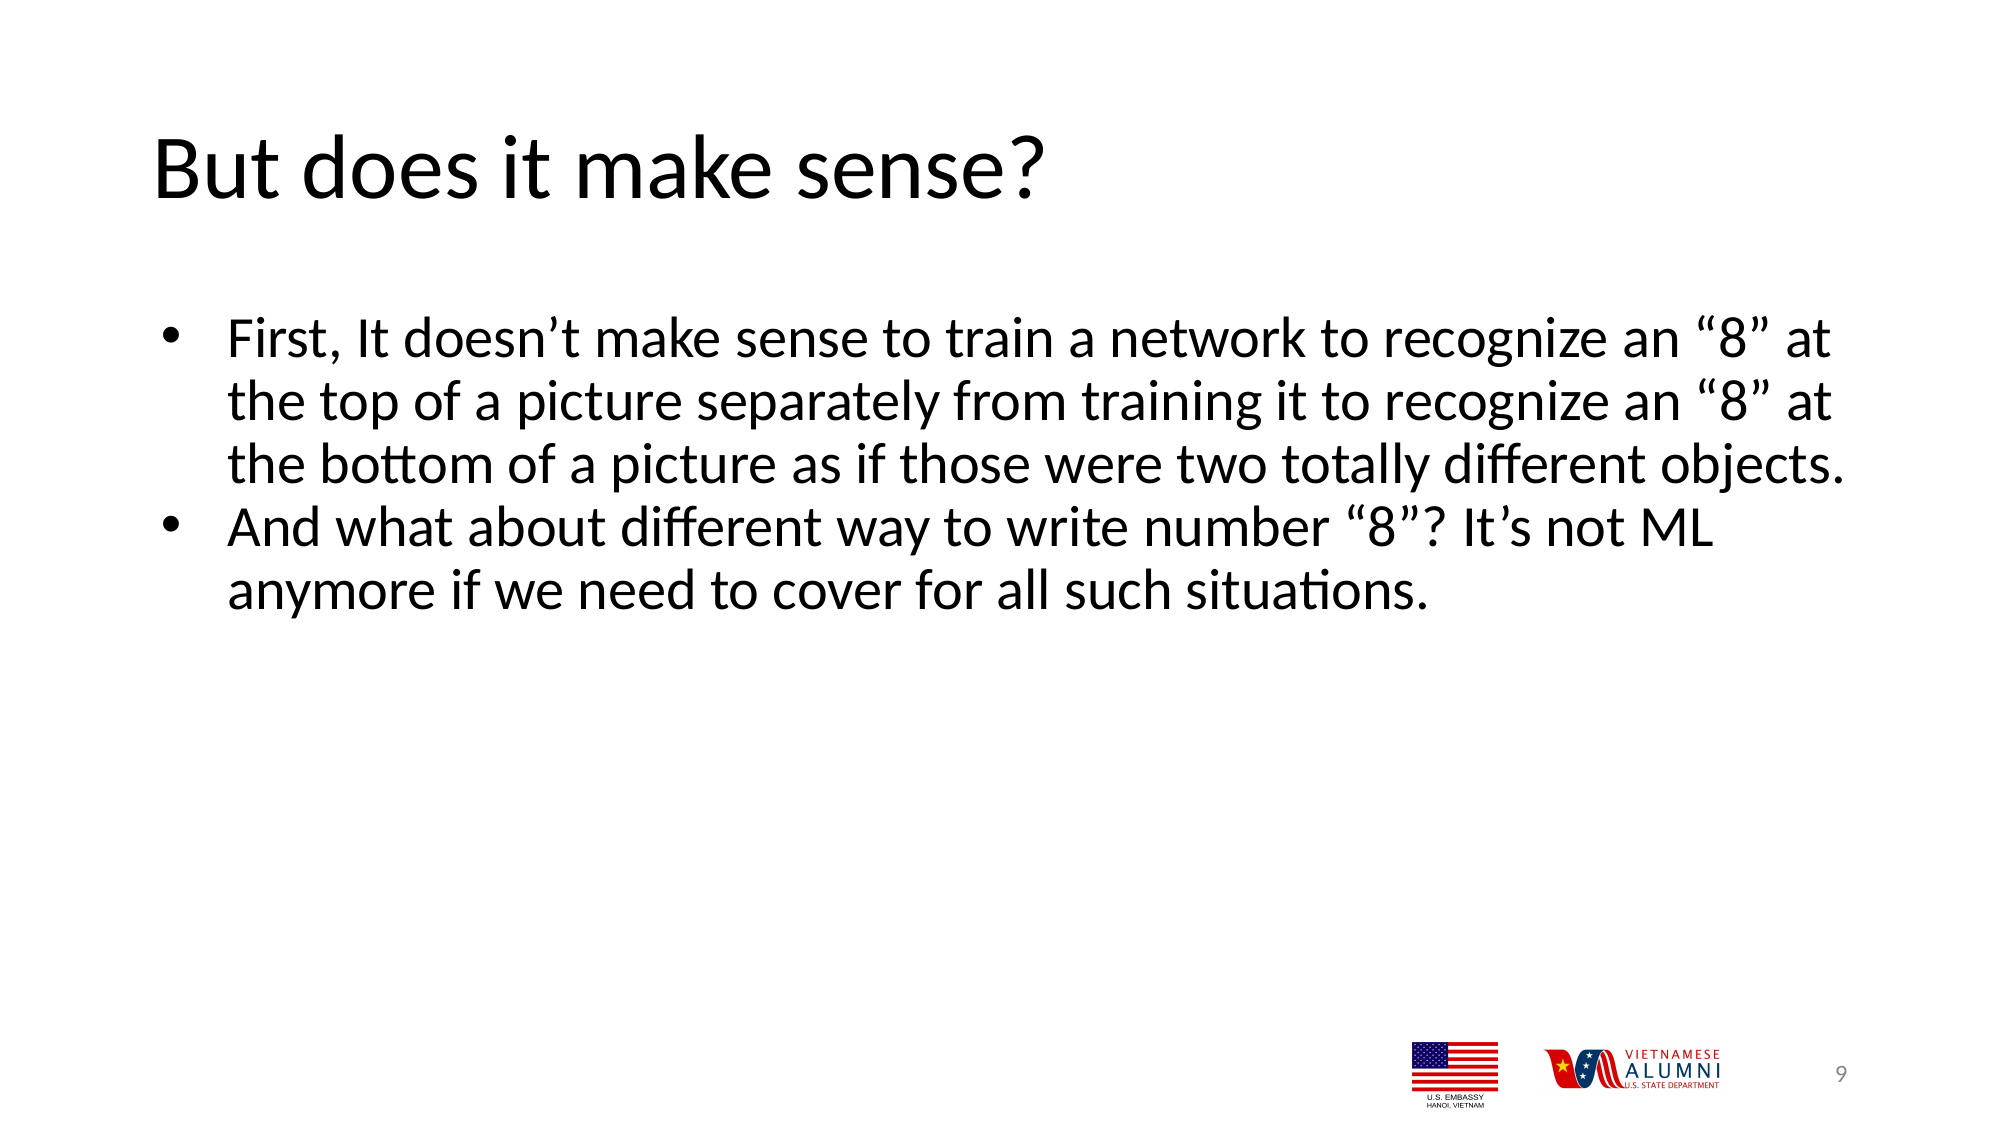

# But does it make sense?
First, It doesn’t make sense to train a network to recognize an “8” at the top of a picture separately from training it to recognize an “8” at the bottom of a picture as if those were two totally different objects.
And what about different way to write number “8”? It’s not ML anymore if we need to cover for all such situations.
9